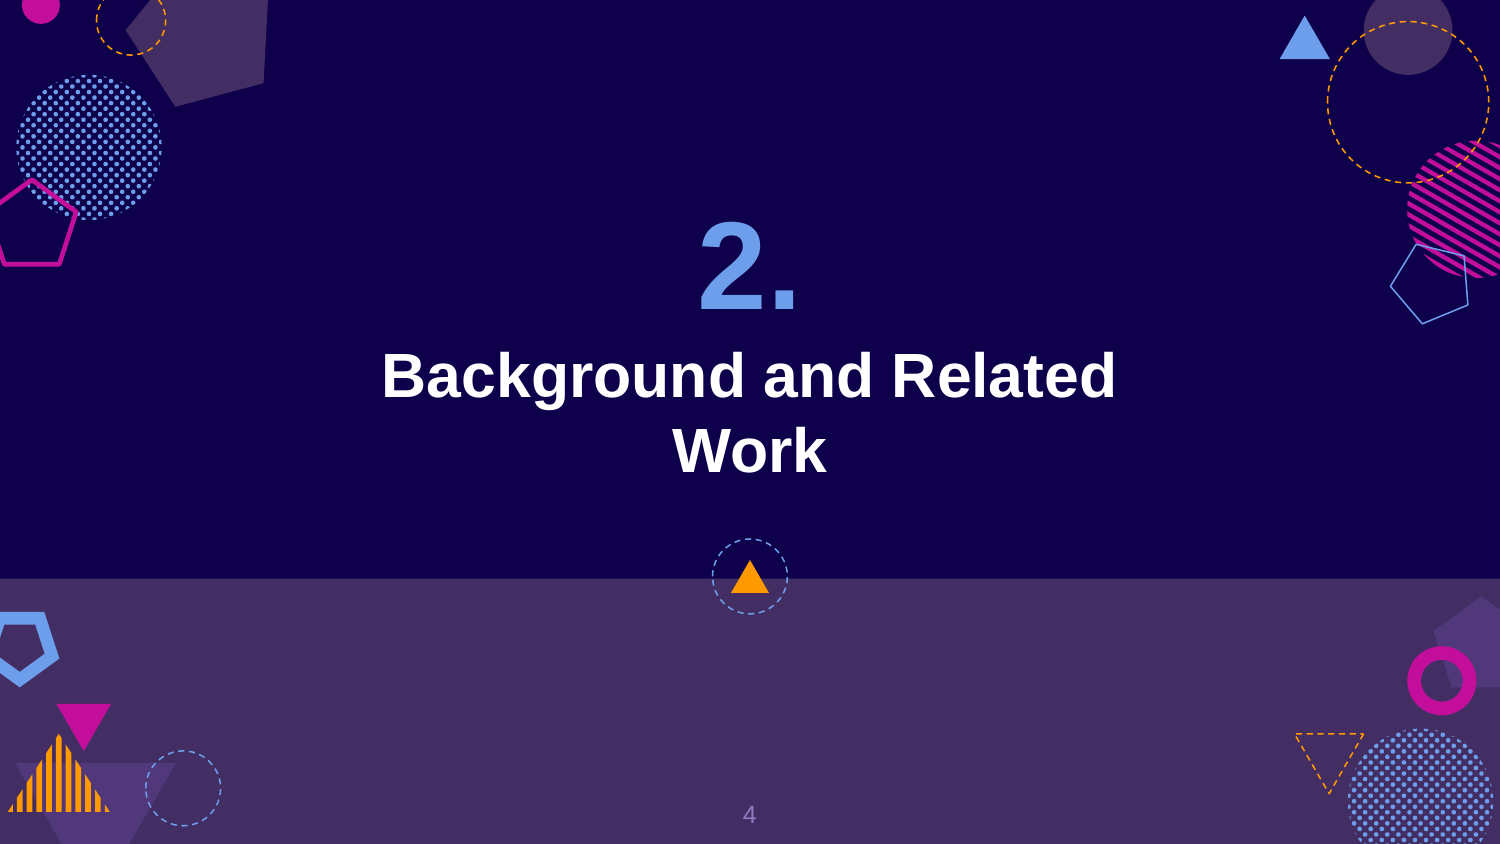

# 2.
Background and Related Work
4